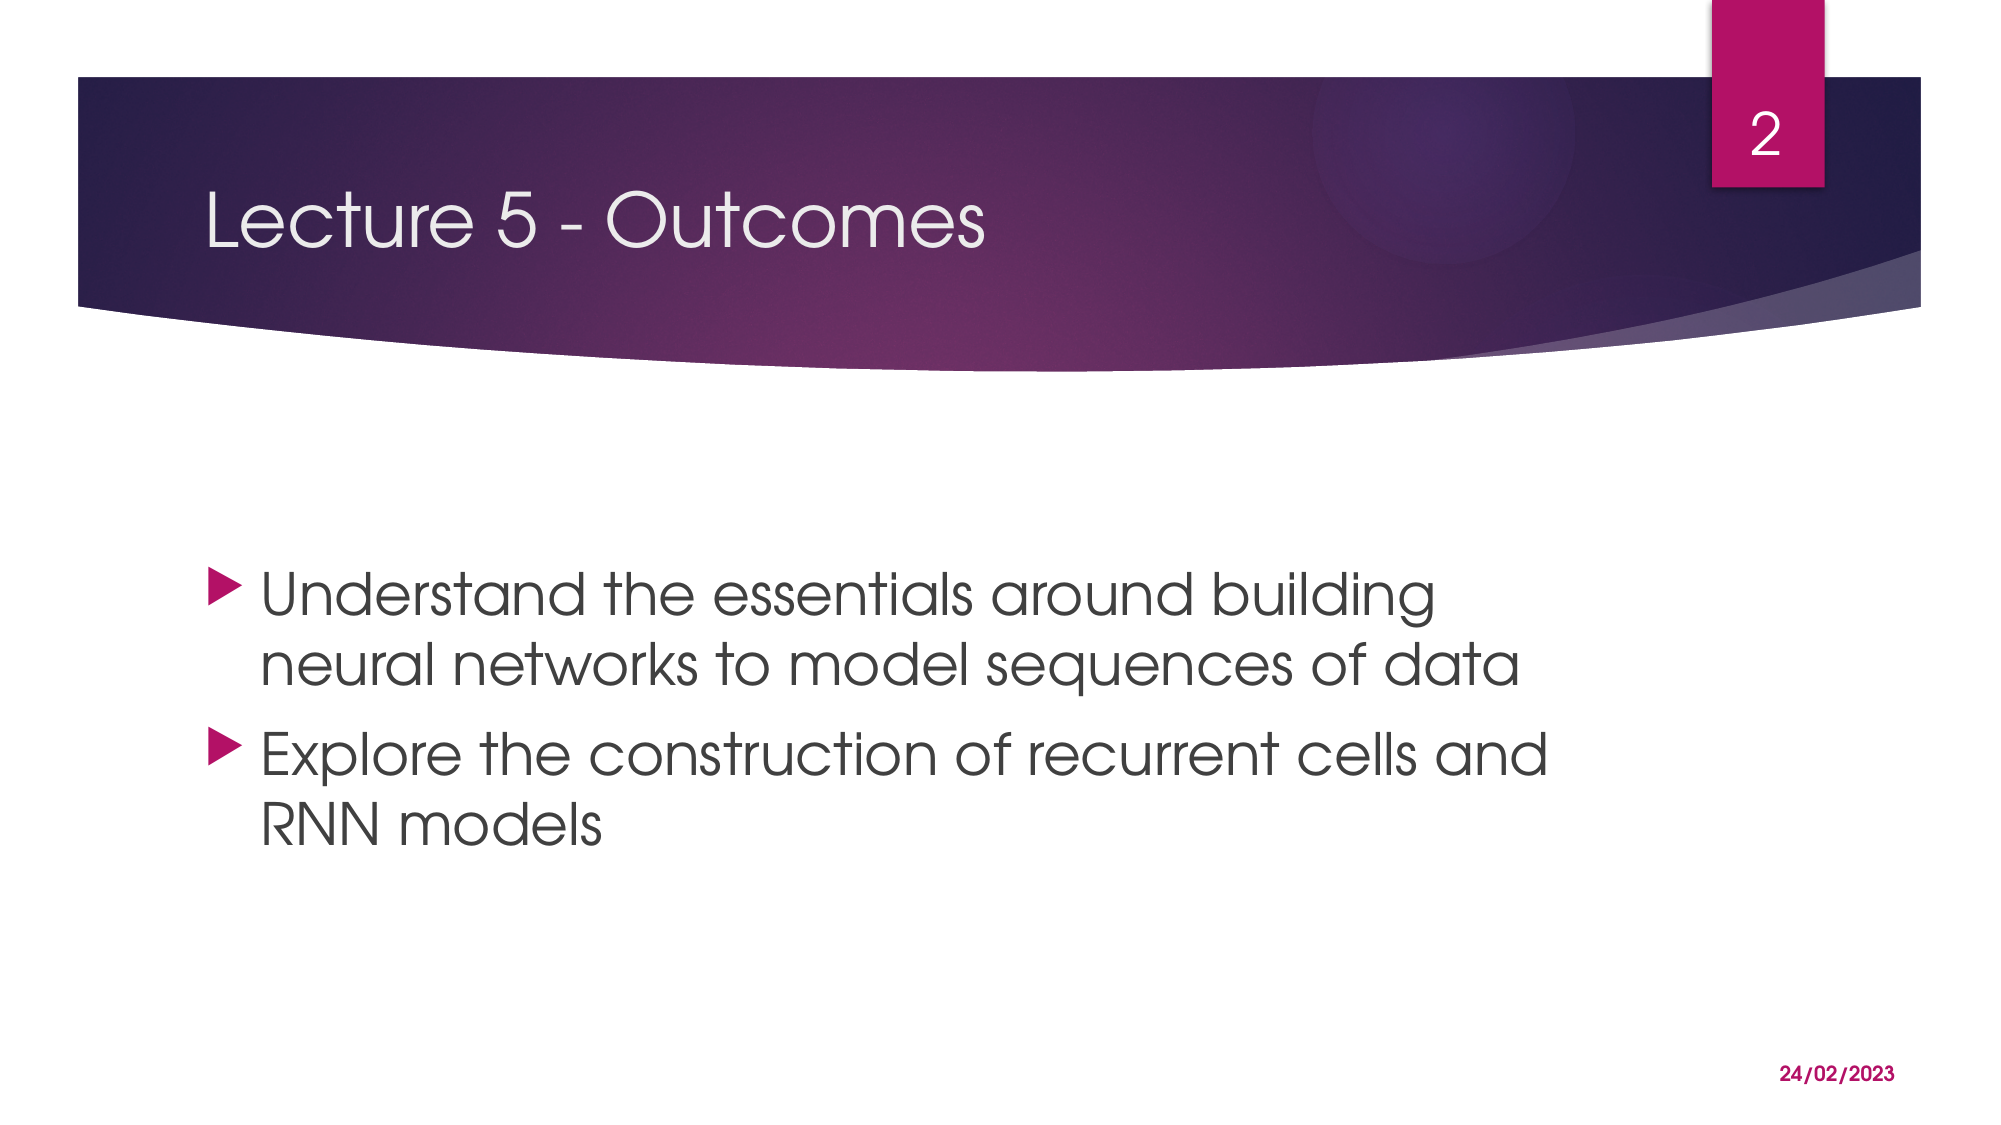

2
# Lecture 5 - Outcomes
Understand the essentials around building neural networks to model sequences of data
Explore the construction of recurrent cells and RNN models
24/02/2023